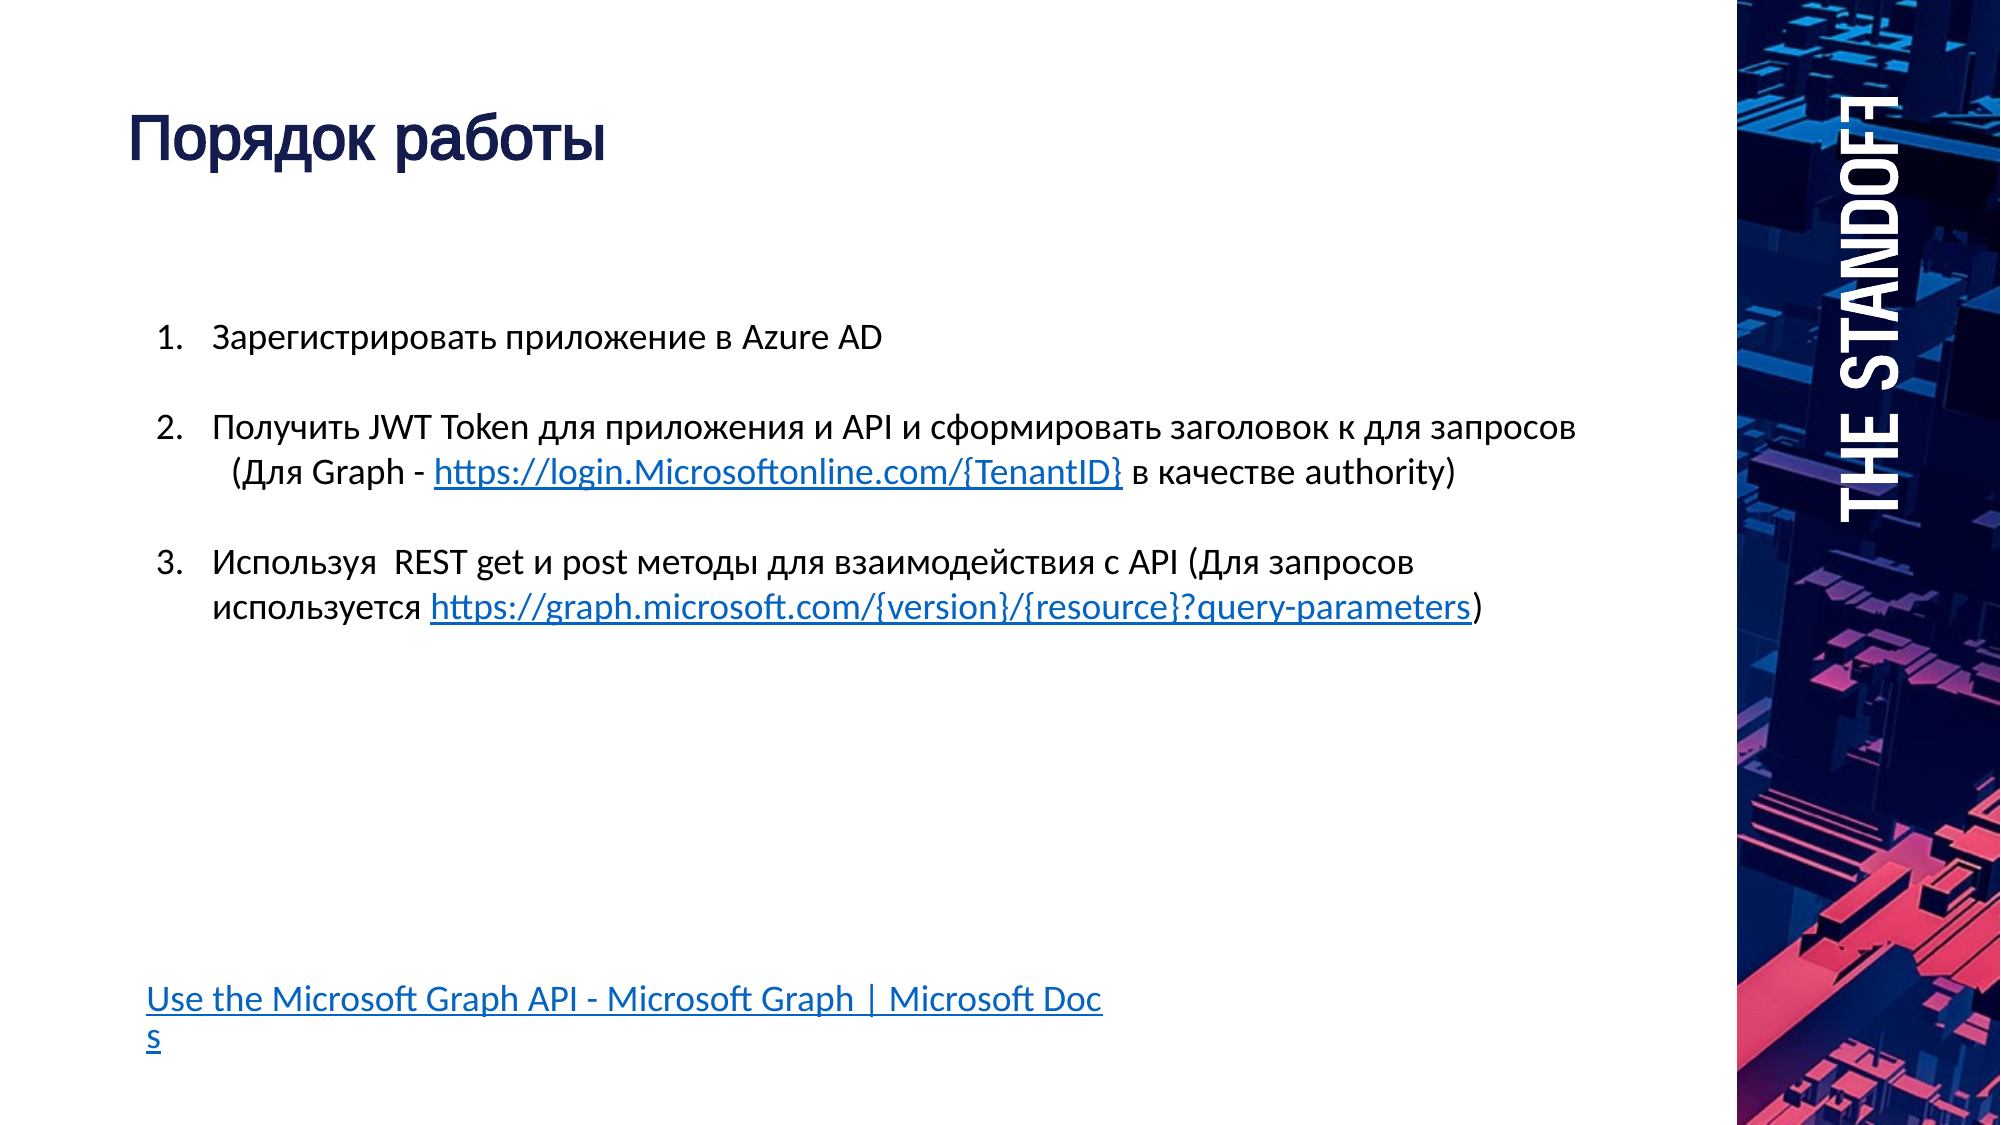

Порядок работы
Зарегистрировать приложение в Azure AD

Получить JWT Token для приложения и API и сформировать заголовок к для запросов
(Для Graph - https://login.Microsoftonline.com/{TenantID} в качестве authority)

Используя  REST get и post методы для взаимодействия с API (Для запросов используется https://graph.microsoft.com/{version}/{resource}?query-parameters)
Use the Microsoft Graph API - Microsoft Graph | Microsoft Docs